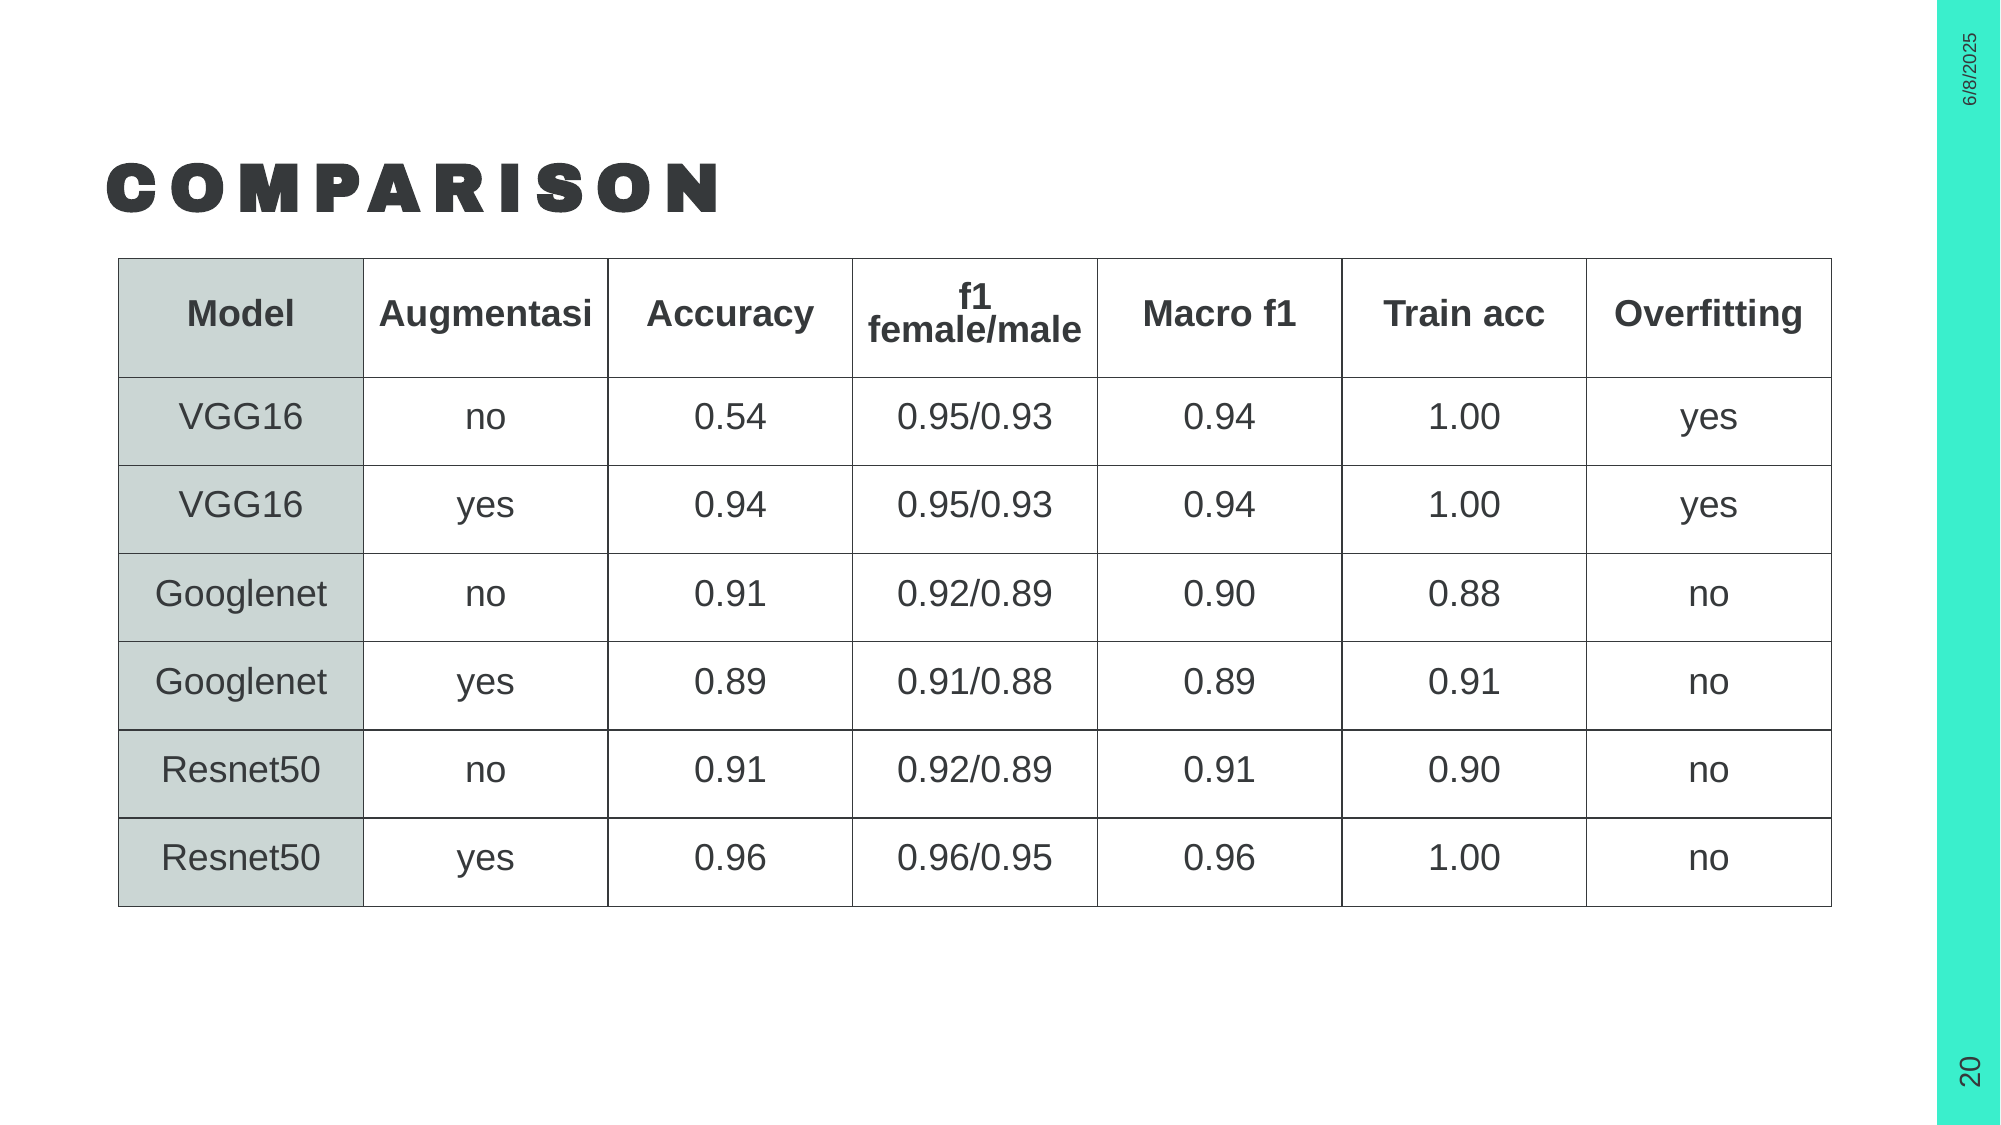

6/8/2025
# comparison
| Model | Augmentasi | Accuracy | f1 female/male | Macro f1 | Train acc | Overfitting |
| --- | --- | --- | --- | --- | --- | --- |
| VGG16 | no | 0.54 | 0.95/0.93 | 0.94 | 1.00 | yes |
| VGG16 | yes | 0.94 | 0.95/0.93 | 0.94 | 1.00 | yes |
| Googlenet | no | 0.91 | 0.92/0.89 | 0.90 | 0.88 | no |
| Googlenet | yes | 0.89 | 0.91/0.88 | 0.89 | 0.91 | no |
| Resnet50 | no | 0.91 | 0.92/0.89 | 0.91 | 0.90 | no |
| Resnet50 | yes | 0.96 | 0.96/0.95 | 0.96 | 1.00 | no |
20